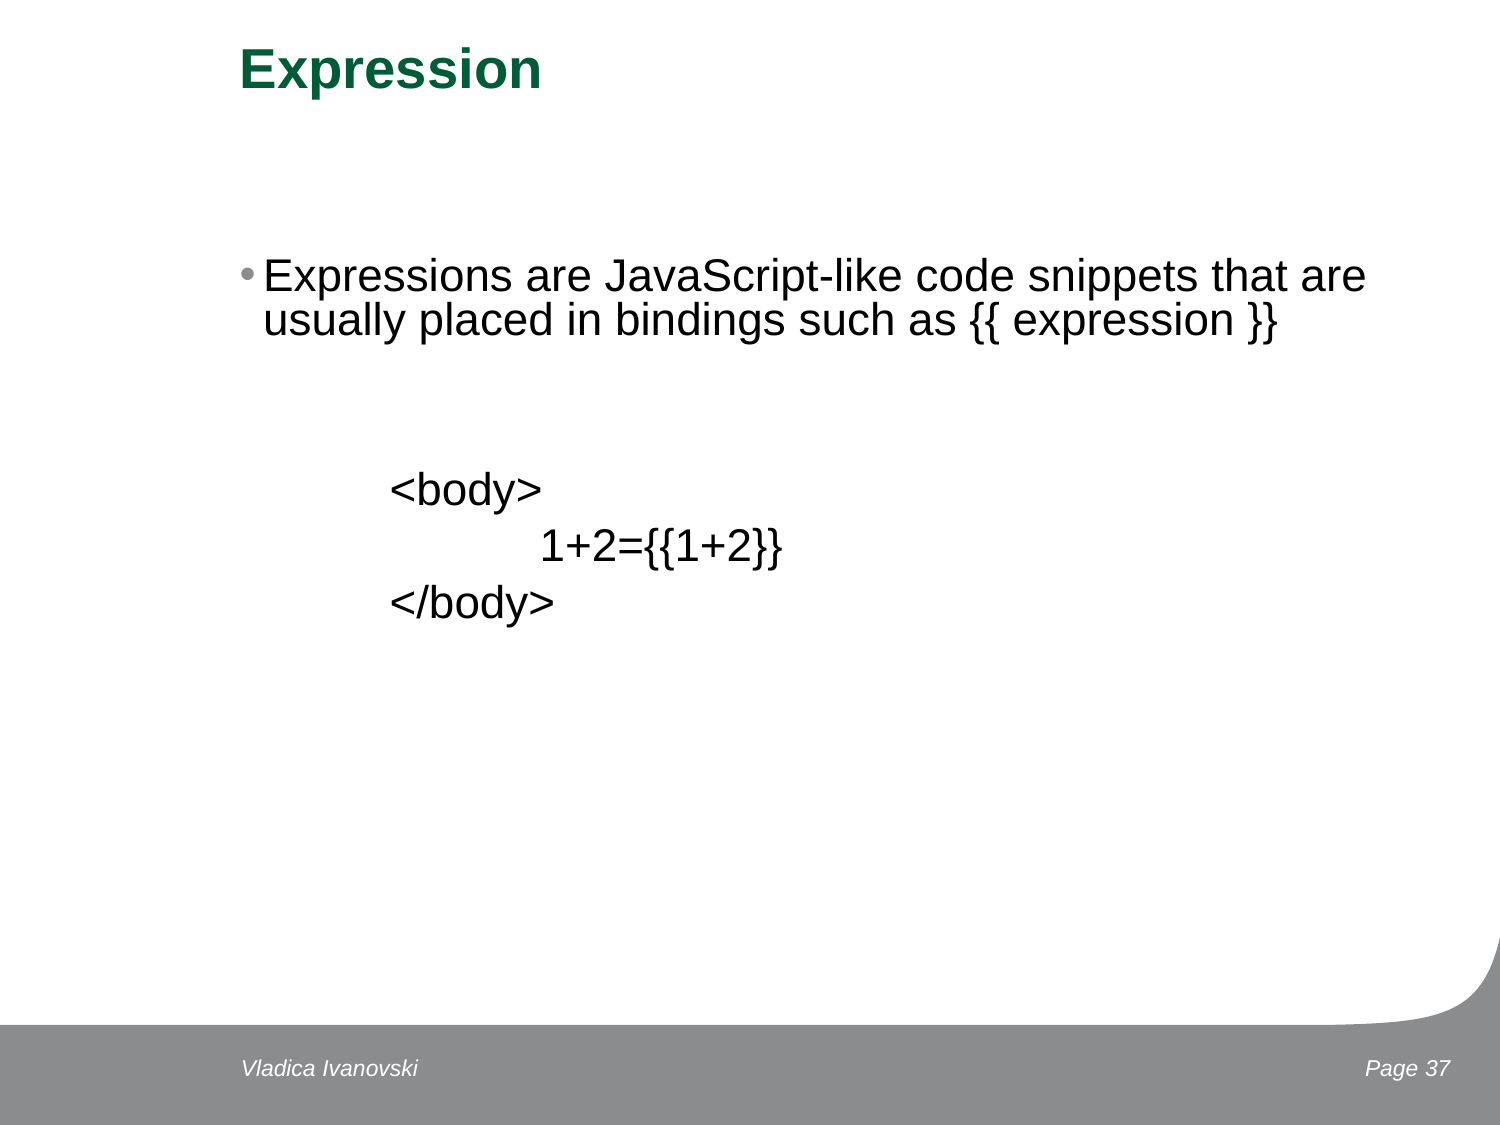

# Expression
Expressions are JavaScript-like code snippets that are usually placed in bindings such as {{ expression }}

	<body>
		1+2={{1+2}}
	</body>

Vladica Ivanovski
 Page 37